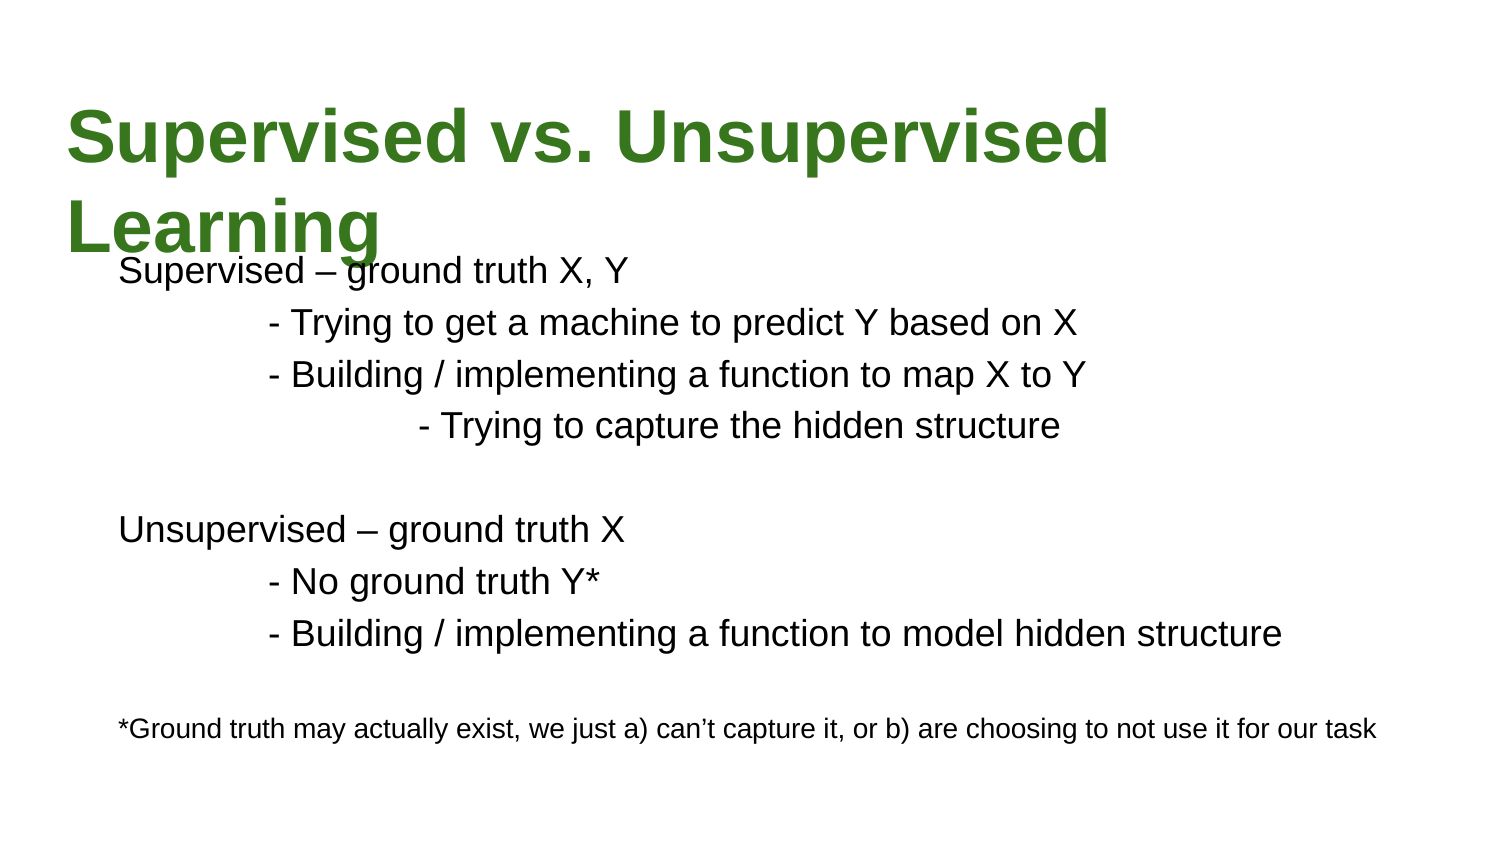

# Supervised vs. Unsupervised Learning
Supervised – ground truth X, Y
	- Trying to get a machine to predict Y based on X
	- Building / implementing a function to map X to Y
		- Trying to capture the hidden structure

Unsupervised – ground truth X
	- No ground truth Y*
	- Building / implementing a function to model hidden structure

*Ground truth may actually exist, we just a) can’t capture it, or b) are choosing to not use it for our task